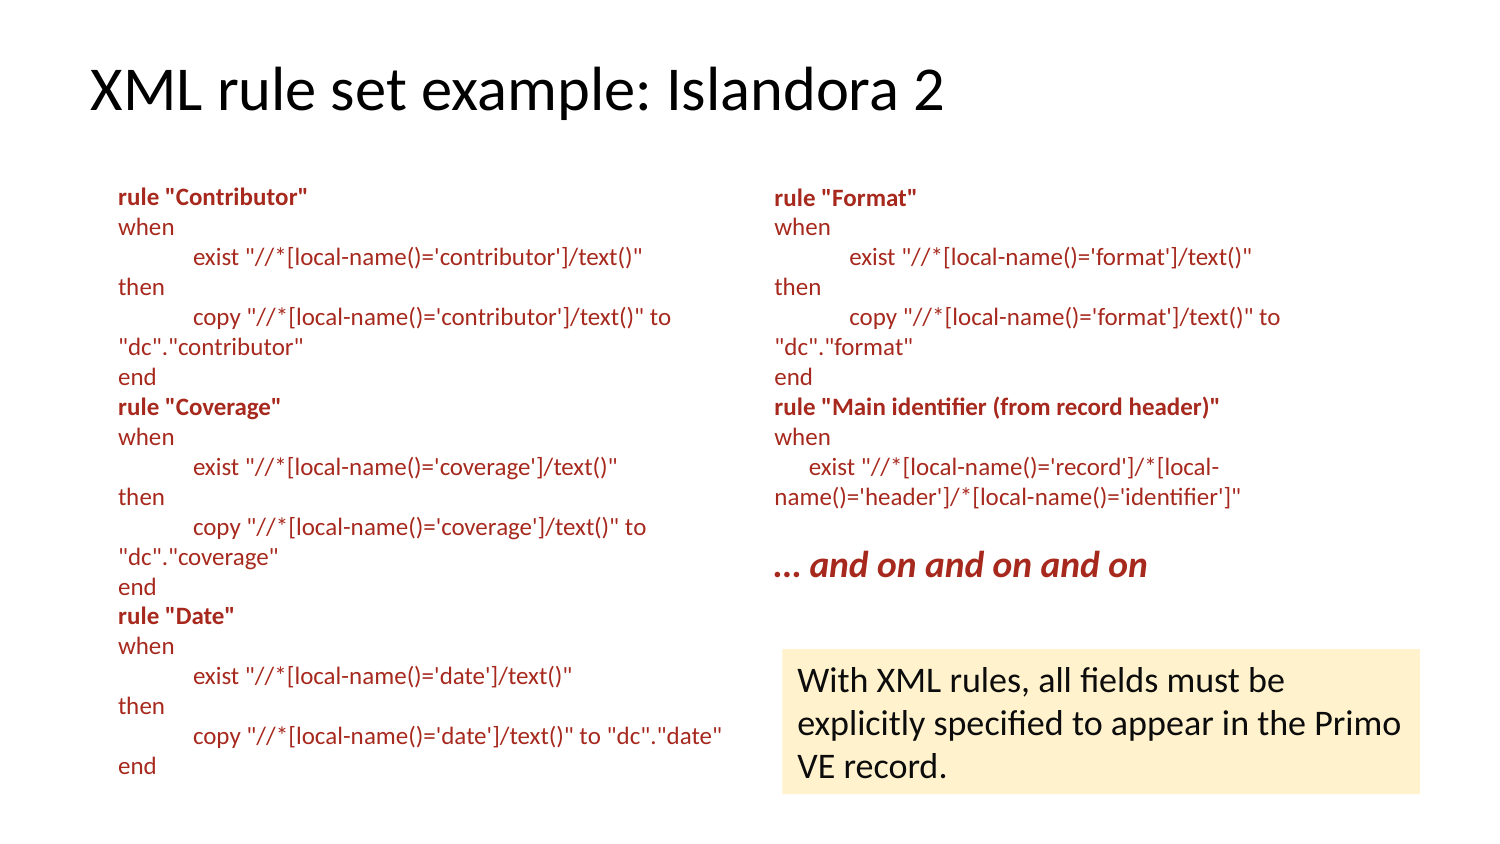

# XML rule set example: Islandora 2
rule "Contributor"
when
exist "//*[local-name()='contributor']/text()"
then
copy "//*[local-name()='contributor']/text()" to
"dc"."contributor"
end
rule "Coverage"
when
exist "//*[local-name()='coverage']/text()"
then
copy "//*[local-name()='coverage']/text()" to "dc"."coverage"
end
rule "Date"
when
exist "//*[local-name()='date']/text()"
then
copy "//*[local-name()='date']/text()" to "dc"."date"
end

rule "Format"
when
exist "//*[local-name()='format']/text()"
then
copy "//*[local-name()='format']/text()" to "dc"."format"
end
rule "Main identifier (from record header)"
when
      exist "//*[local-name()='record']/*[local-name()='header']/*[local-name()='identifier']"

… and on and on and on
With XML rules, all fields must be explicitly specified to appear in the Primo VE record.